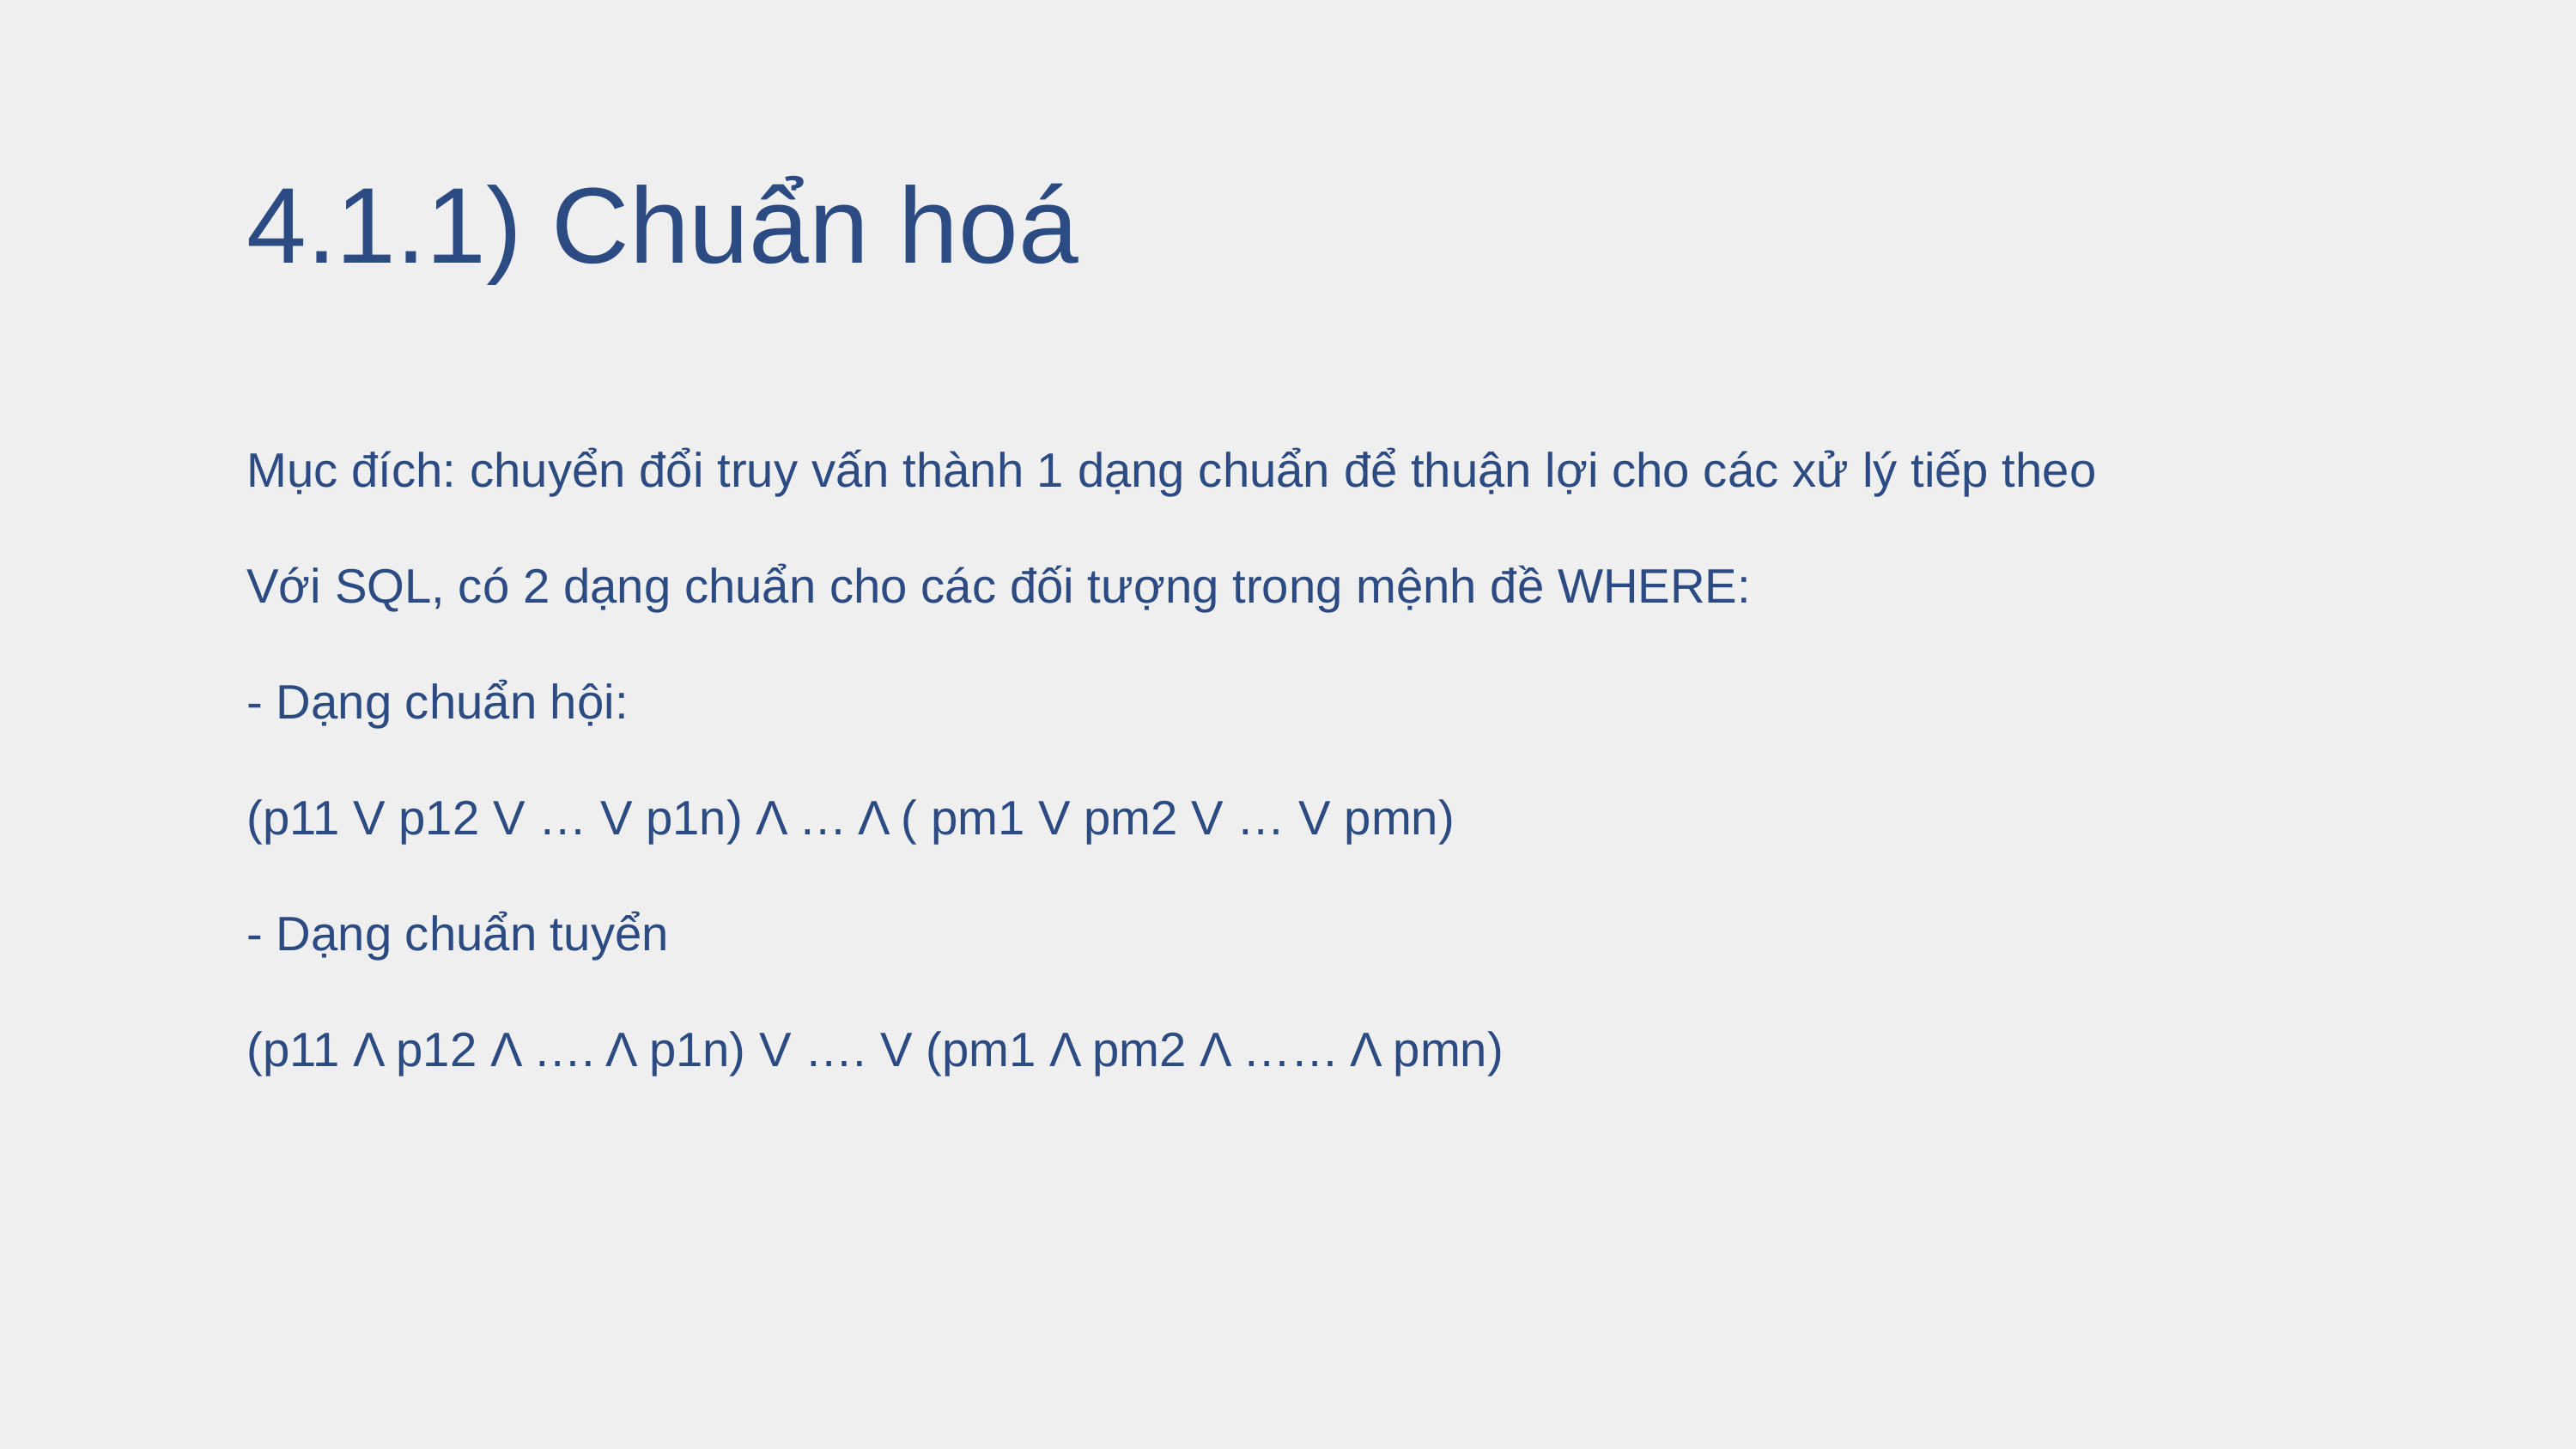

4.1.1) Chuẩn hoá
Mục đích: chuyển đổi truy vấn thành 1 dạng chuẩn để thuận lợi cho các xử lý tiếp theo
Với SQL, có 2 dạng chuẩn cho các đối tượng trong mệnh đề WHERE:
- Dạng chuẩn hội:
(p11 V p12 V … V p1n) Λ … Λ ( pm1 V pm2 V … V pmn)
- Dạng chuẩn tuyển
(p11 Λ p12 Λ …. Λ p1n) V …. V (pm1 Λ pm2 Λ …… Λ pmn)